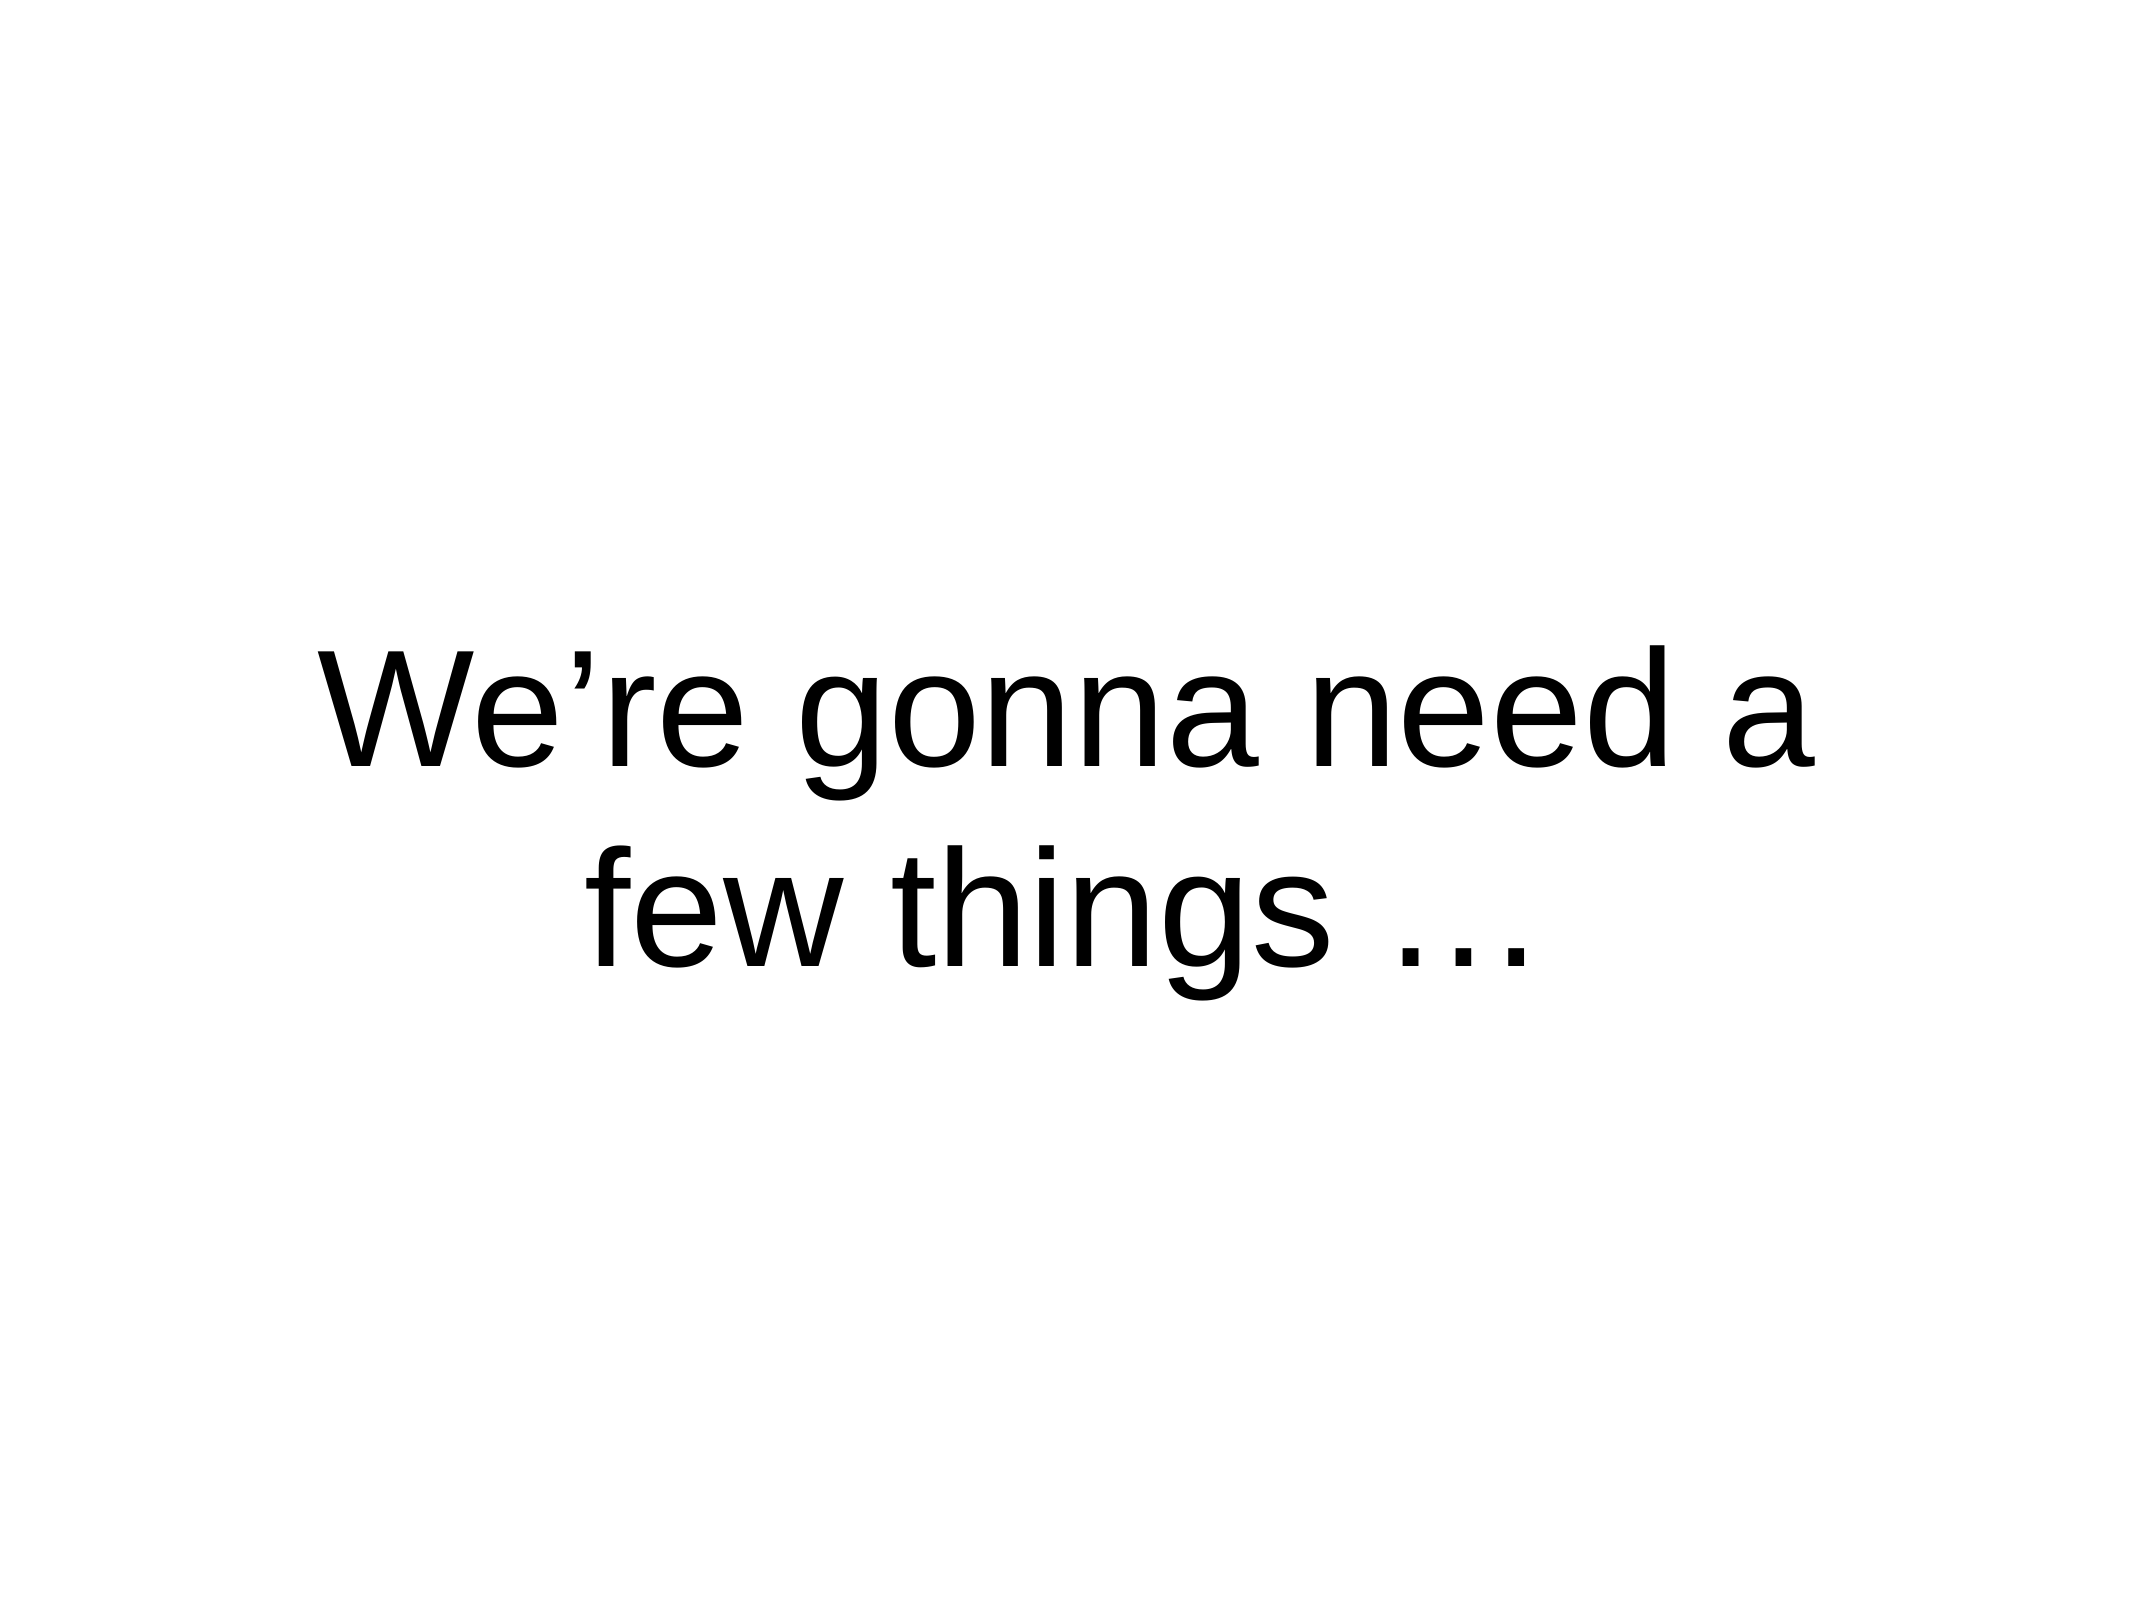

# We’re gonna need a few things …